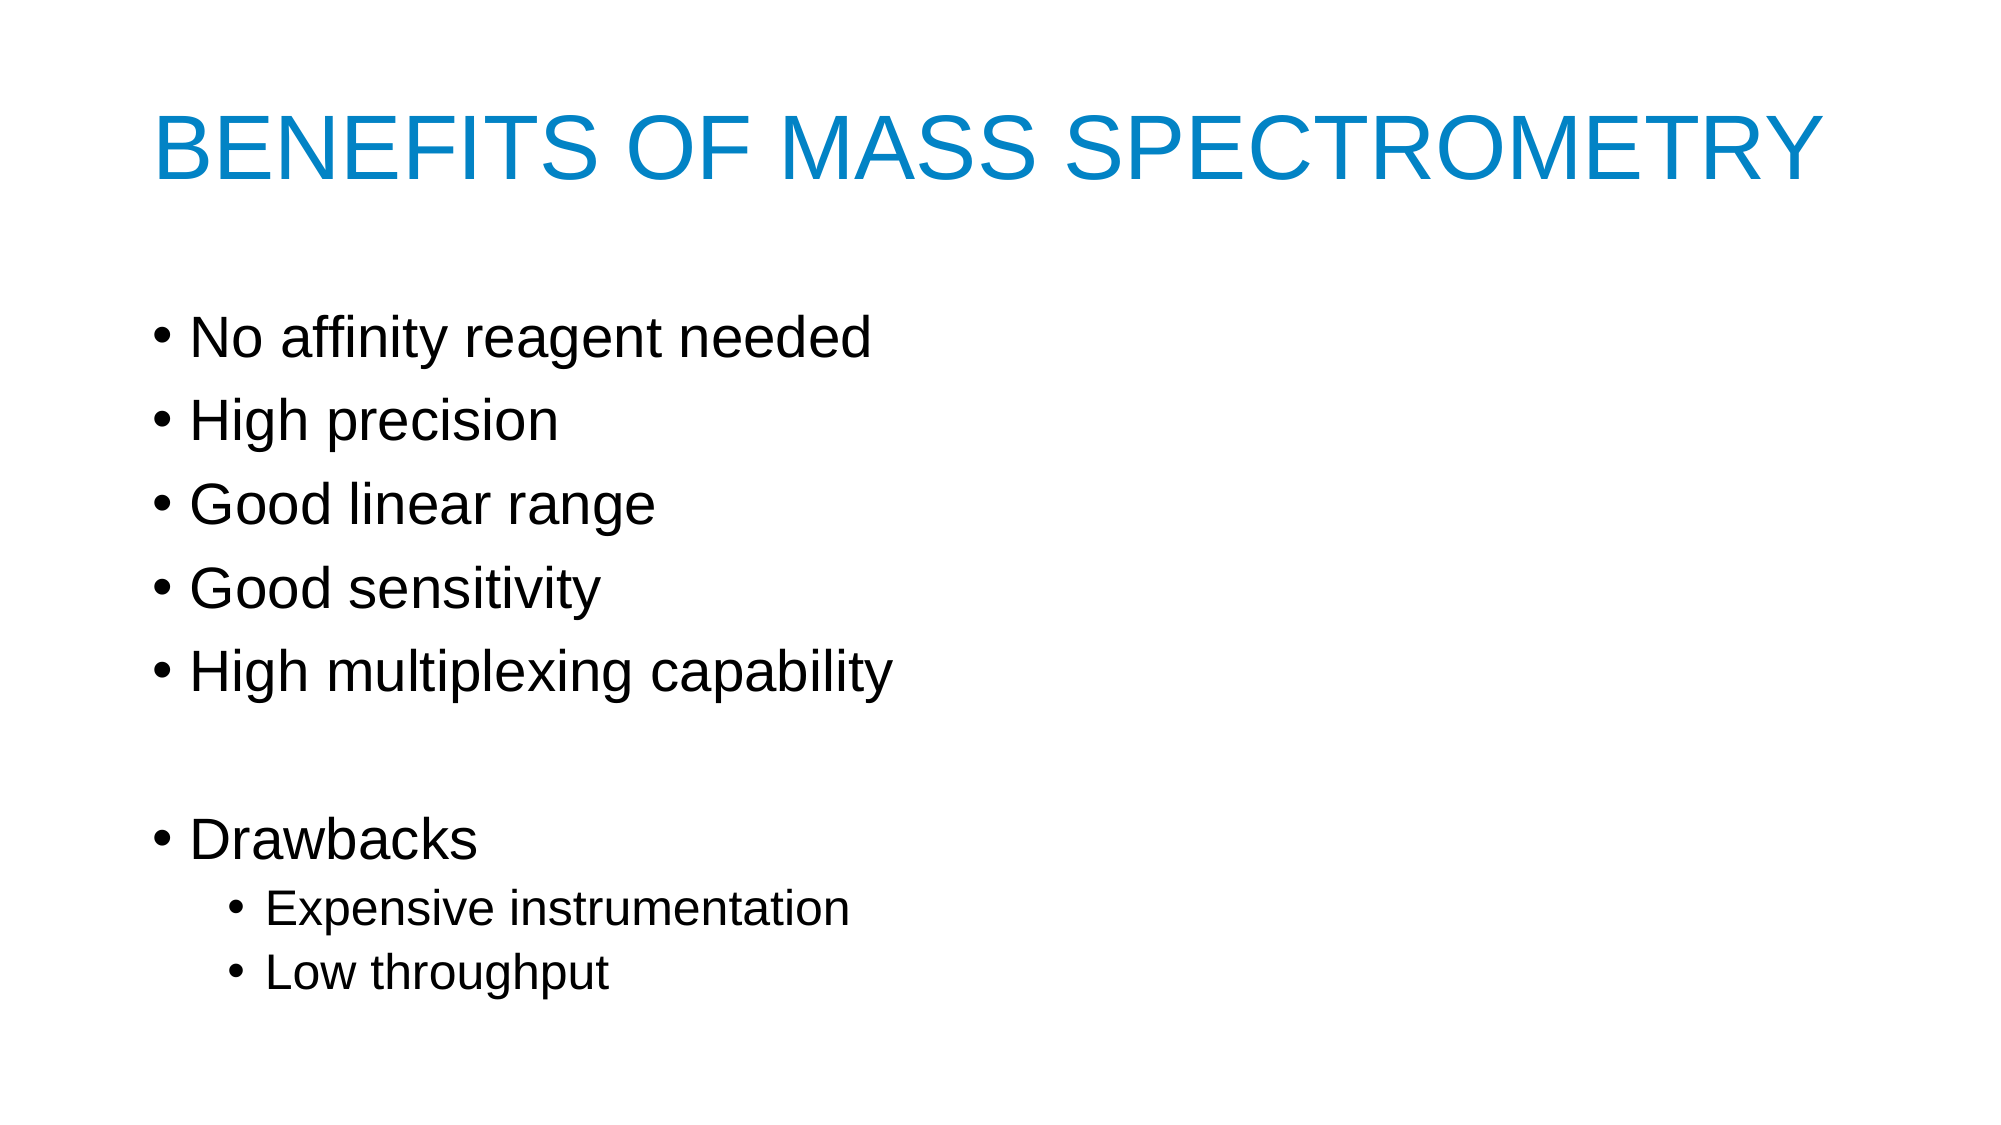

# Benefits of Mass spectrometry
No affinity reagent needed
High precision
Good linear range
Good sensitivity
High multiplexing capability

Drawbacks
Expensive instrumentation
Low throughput